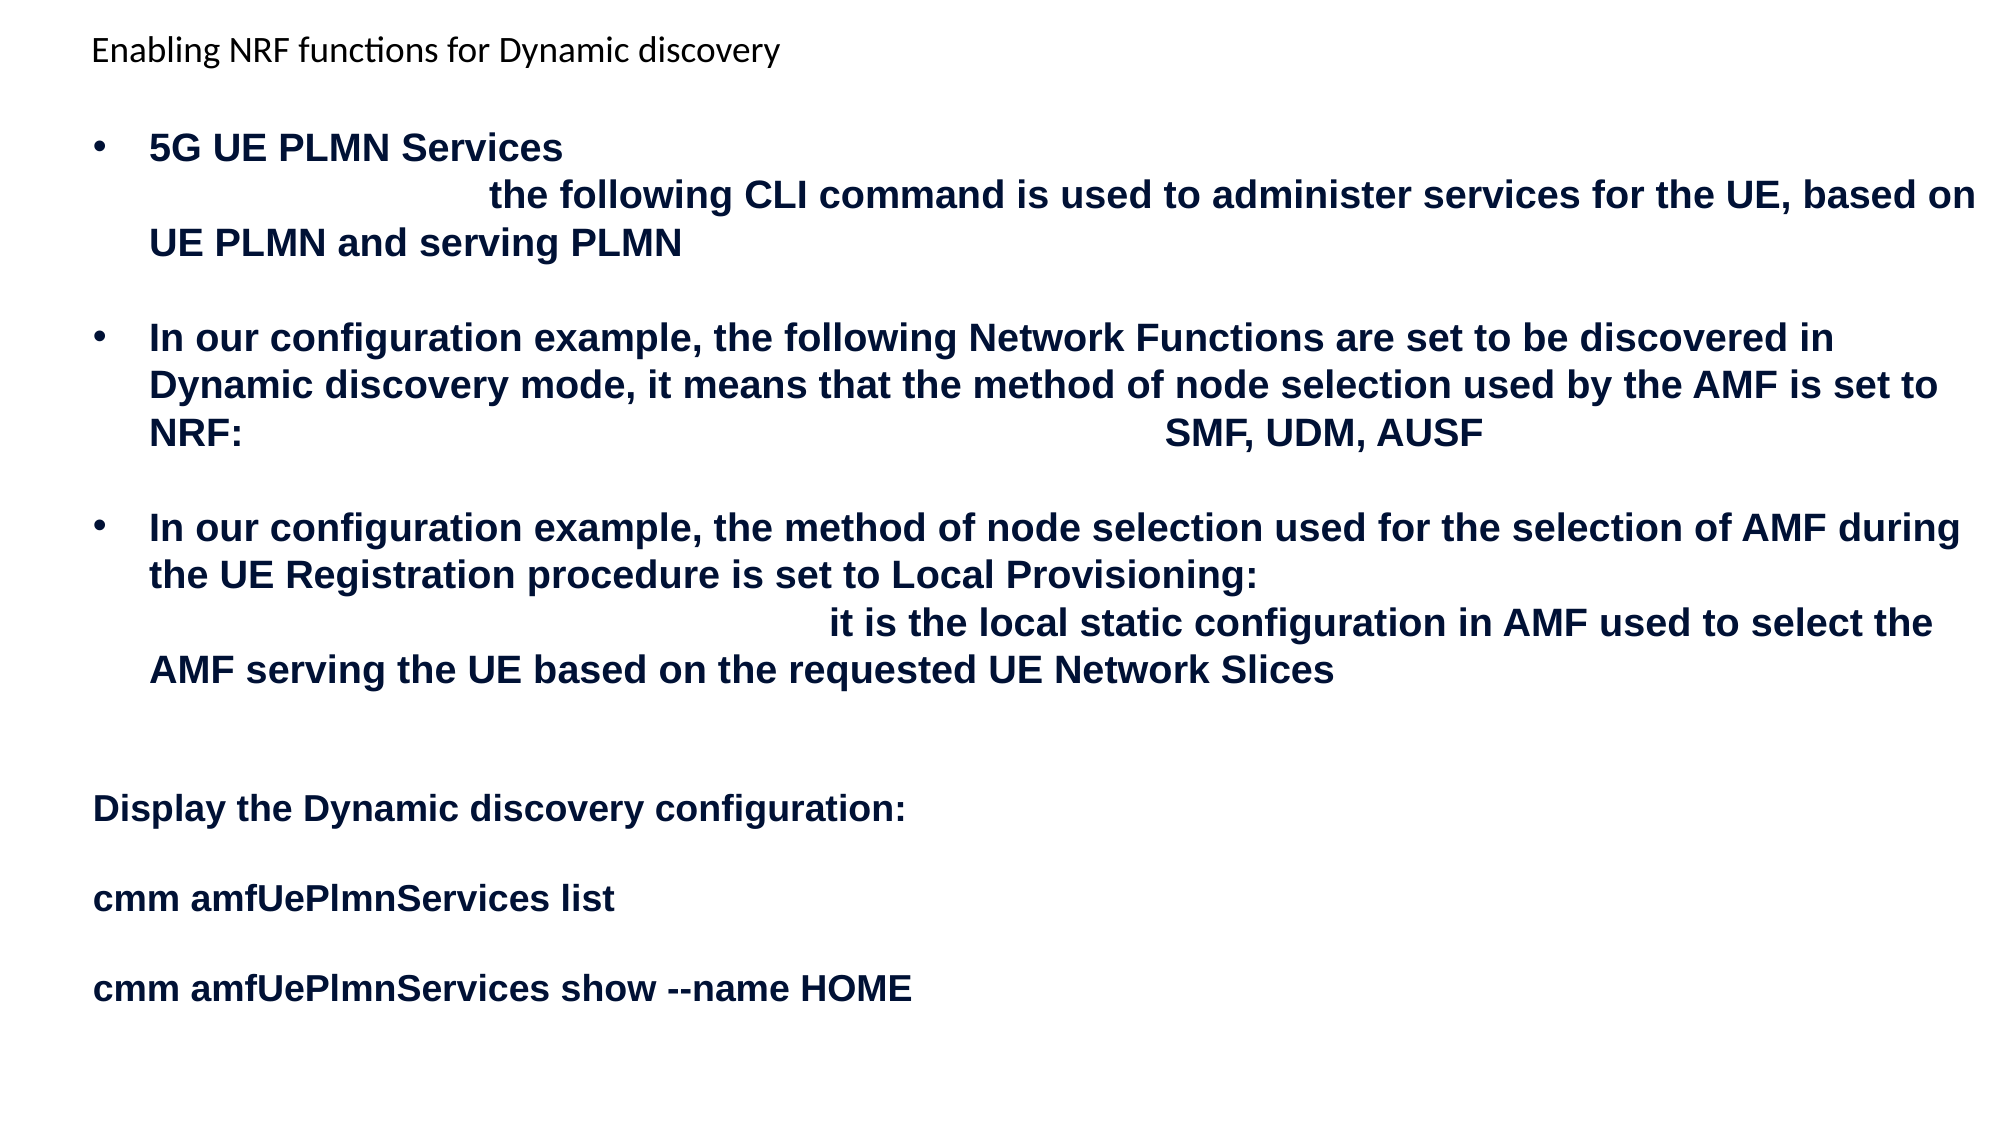

# Enabling NRF functions for Dynamic discovery
5G UE PLMN Services                                                                                                                                                                 the following CLI command is used to administer services for the UE, based on UE PLMN and serving PLMN

In our configuration example, the following Network Functions are set to be discovered in Dynamic discovery mode, it means that the method of node selection used by the AMF is set to NRF:                                                                                    SMF, UDM, AUSF

In our configuration example, the method of node selection used for the selection of AMF during the UE Registration procedure is set to Local Provisioning:                                                                                                                                it is the local static configuration in AMF used to select the AMF serving the UE based on the requested UE Network Slices

Display the Dynamic discovery configuration:

cmm amfUePlmnServices list

cmm amfUePlmnServices show --name HOME